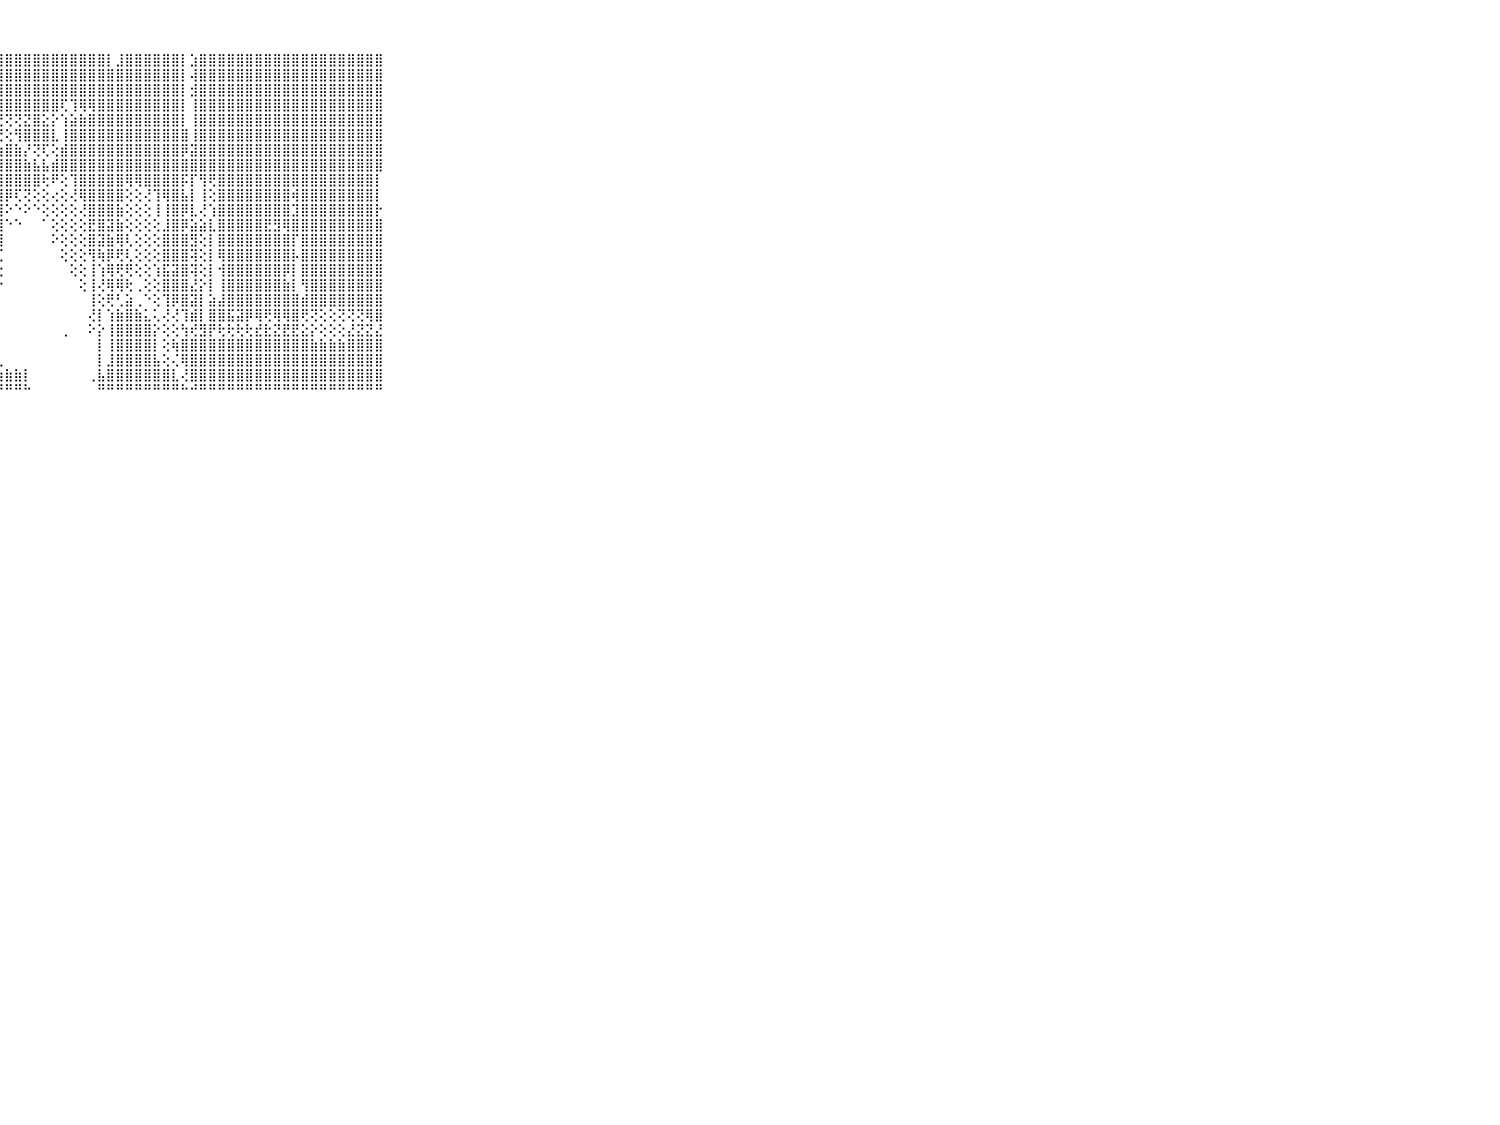

⠀⠀⠀⠀⠀⠀⠀⠀⠀⠀⠀⢕⣾⢏⢕⣜⢿⣿⣧⣾⣿⣿⣿⣿⣿⣿⣿⣿⣿⣿⣿⣿⣿⣿⣿⣿⣿⣿⣿⡇⣸⣿⣿⣿⣿⣿⣿⡇⣱⣿⣿⣿⣿⣿⣿⣿⣿⣿⣿⣿⣿⣿⣿⣿⣿⣿⣿⣿⣿⠀⠀⠀⠀⠀⠀⠀⠀⠀⠀⠀⠀
⠀⠀⠀⠀⠀⠀⠀⠀⠀⠀⠀⠁⢕⢵⣾⣿⣇⡕⢸⣿⣿⣿⣿⣿⣿⣿⣿⣿⣿⣿⣿⣿⣿⣿⣿⣿⣿⣿⣿⣿⣿⣿⣿⣿⣿⣿⣿⡇⢼⣿⣿⣿⣿⣿⣿⣿⣿⣿⣿⣿⣿⣿⣿⣿⣿⣿⣿⣿⣿⠀⠀⠀⠀⠀⠀⠀⠀⠀⠀⠀⠀
⠀⠀⠀⠀⠀⠀⠀⠀⠀⠀⠀⢔⢱⣿⣿⣿⣿⣿⣿⣿⣿⣿⣿⣿⣿⣿⣿⣿⣿⣿⣿⣿⣿⣿⣿⣿⣿⣿⣿⣿⣿⣿⣿⣿⣿⣿⣿⡇⣺⣿⣿⣿⣿⣿⣿⣿⣿⣿⣿⣿⣿⣿⣿⣿⣿⣿⣿⣿⣿⠀⠀⠀⠀⠀⠀⠀⠀⠀⠀⠀⠀
⠀⠀⠀⠀⠀⠀⠀⠀⠀⠀⠀⢕⣿⣿⣿⣿⣿⣿⣿⣿⣿⣿⣿⣿⣿⣿⣿⣿⣿⣿⣿⣿⣿⣿⢏⢹⢿⢿⣿⣿⣿⣿⣿⣿⣿⣿⣿⡇⢸⣿⣿⣿⣿⣿⣿⣿⣿⣿⣿⣿⣿⣿⣿⣿⣿⣿⣿⣿⣿⠀⠀⠀⠀⠀⠀⠀⠀⠀⠀⠀⠀
⠀⠀⠀⠀⠀⠀⠀⠀⠀⠀⠀⢕⣿⣿⣿⣿⣿⣿⢿⢿⢿⢿⢟⢟⢟⣻⡟⢝⢝⢝⣝⣿⣕⡕⢱⣵⣷⣿⣿⣿⣿⣿⣿⣿⣿⣿⣿⡇⢸⣿⣿⣿⣿⣿⣿⣿⣿⣿⣿⣿⣿⣿⣿⣿⣿⣿⣿⣿⣿⠀⠀⠀⠀⠀⠀⠀⠀⠀⠀⠀⠀
⠀⠀⠀⠀⠀⠀⠀⠀⠀⠀⠀⢸⣿⣿⣿⣿⣿⣿⢕⣷⡷⢕⢵⣷⣗⣿⣿⢟⢕⢻⣿⣿⣿⣇⢸⣿⣿⣿⣿⣿⣿⣿⣿⣿⣿⣿⣿⣿⢸⣿⣿⣿⣿⣿⣿⣿⣿⣿⣿⣿⣿⣿⣿⣿⣿⣿⣿⣿⣿⠀⠀⠀⠀⠀⠀⠀⠀⠀⠀⠀⠀
⠀⠀⠀⠀⠀⠀⠀⠀⠀⠀⠀⢜⣿⣿⣿⣿⣿⣿⢷⢟⢕⣵⣮⢟⢟⢟⢏⣷⣿⣷⡜⢝⢏⢕⣾⣿⣿⣿⣿⣿⣿⣿⣿⣿⣿⣿⣿⡿⣽⣿⣿⣿⣿⣿⣿⣿⣿⣿⣿⣿⣿⣿⣿⣿⣿⣿⣿⣿⣿⠀⠀⠀⠀⠀⠀⠀⠀⠀⠀⠀⠀
⠀⠀⠀⠀⠀⠀⠀⠀⠀⠀⠀⣷⣿⣿⣿⣿⣿⣿⢕⢕⣿⣿⣿⣵⣕⢕⣷⣿⣿⣿⣷⣧⣧⣾⣿⣿⣿⣿⣿⣿⣿⣿⣿⣿⣿⣿⣿⣿⣿⣿⣿⣿⣿⣿⣿⣿⣿⣿⣿⣿⣿⣿⣿⣿⣿⣿⣿⣿⣿⠀⠀⠀⠀⠀⠀⠀⠀⠀⠀⠀⠀
⠀⠀⠀⠀⠀⠀⠀⠀⠀⠀⠀⣿⣿⣿⣿⣿⣿⣿⣷⣿⣿⣿⣿⣿⣯⡝⣿⣿⣿⣿⣿⣿⢗⠟⢕⢹⣿⣿⣿⣿⣿⢿⢿⣿⣿⣿⣿⡯⡏⢻⢟⣿⣿⣿⣿⣿⣿⣿⣿⣿⣿⣿⣿⣿⣿⣿⣿⣿⡇⠀⠀⠀⠀⠀⠀⠀⠀⠀⠀⠀⠀
⠀⠀⠀⠀⠀⠀⠀⠀⠀⠀⠀⣿⣿⣿⣿⣿⣿⣿⡇⣿⣿⣿⣿⣿⣿⢕⣿⣿⡿⢏⢝⢕⢕⢔⢕⢜⢿⣿⣿⣿⣿⢕⢕⢜⢹⢿⣿⣧⡇⢸⢕⣿⣿⣿⣿⣿⣿⣿⣿⢾⣿⣿⣿⣿⣿⣿⣿⣿⡇⠀⠀⠀⠀⠀⠀⠀⠀⠀⠀⠀⠀
⠀⠀⠀⠀⠀⠀⠀⠀⠀⠀⠀⣿⣿⣿⣿⣿⣿⣿⢟⣿⣿⣿⣿⣿⣿⢕⣿⣿⠕⠑⠕⠑⢕⢕⢕⢕⢜⣿⣿⣿⣷⢕⢕⢕⢸⢸⣿⡿⣇⢜⢱⣿⣿⣿⣿⣿⣿⣿⣿⣹⣿⣿⣿⣿⣿⣿⣿⣿⡗⠀⠀⠀⠀⠀⠀⠀⠀⠀⠀⠀⠀
⠀⠀⠀⠀⠀⠀⠀⠀⠀⠀⠀⣿⡿⢟⣟⡿⣿⡏⢕⣿⣿⣿⣿⣿⡿⢕⣿⣿⠑⠑⠀⠀⠁⢕⢕⢕⢕⣟⣿⣽⣷⢕⢕⢕⢕⣸⣿⡿⣵⣵⣇⣿⣿⣿⣿⣿⣟⣻⢿⣿⣿⣿⣿⣿⣿⣿⣿⣿⣿⠀⠀⠀⠀⠀⠀⠀⠀⠀⠀⠀⠀
⠀⠀⠀⠀⠀⠀⠀⠀⠀⠀⠀⠘⢅⣵⣧⣗⣻⣇⢕⣿⣿⣿⣿⣿⡟⢕⣿⣿⠀⠀⠀⠀⠀⠕⢕⢕⢕⣿⣽⣷⢿⢇⢕⢕⢕⣿⣿⣿⣻⢕⡇⣿⣿⣿⣿⣿⣿⣿⣿⡏⣿⣿⣿⣿⣿⣿⣿⣿⣿⠀⠀⠀⠀⠀⠀⠀⠀⠀⠀⠀⠀
⠀⠀⠀⠀⠀⠀⠀⠀⠀⠀⠀⢔⣿⣿⣿⣇⣽⡇⢕⣿⣿⣿⣿⣿⣯⢕⡟⢏⠀⠀⠀⠀⠀⠀⢕⢕⢕⢻⢷⡿⢟⢇⢕⢕⢕⣿⣿⣿⢽⢕⡇⢿⣿⣿⣿⣿⣿⣿⣿⡧⣿⣿⣿⣿⣿⣿⣿⣿⣿⠀⠀⠀⠀⠀⠀⠀⠀⠀⠀⠀⠀
⠀⠀⠀⠀⠀⠀⠀⠀⠀⠀⠀⢕⣿⣿⣿⡿⠙⢳⢕⣿⢽⣿⣿⡷⢷⢕⢇⢕⠀⠀⠀⠀⠀⠀⠀⢕⢕⢸⢱⢿⢟⢟⢕⢕⢱⣯⣽⣿⢽⢕⡇⢺⣿⣿⣿⣿⣿⣿⡿⡇⣿⣿⣿⣿⣿⣿⣿⣿⣿⠀⠀⠀⠀⠀⠀⠀⠀⠀⠀⠀⠀
⠀⠀⠀⠀⠀⠀⠀⠀⠀⠀⠀⢕⣿⣿⢇⠀⠀⢱⡕⡷⢞⢾⢿⣟⢿⢕⢇⠕⠀⠀⠀⠀⠀⠀⠀⠀⢕⢸⢜⢿⢿⢗⢀⢕⢕⣿⣿⣿⣜⡕⡇⢸⣿⣿⣿⣿⣿⣿⣷⡇⢻⣿⣿⣿⣿⣿⣿⣿⣿⠀⠀⠀⠀⠀⠀⠀⠀⠀⠀⠀⠀
⠀⠀⠀⠀⠀⠀⠀⠀⠀⠀⠀⢕⣿⣿⠀⠀⠀⣼⣷⢏⢜⢜⢹⡟⢕⢕⢇⠀⠀⠀⠀⠀⠀⠀⠀⠀⠀⢸⢕⢟⢃⣵⢀⠑⢕⢹⡿⣿⣽⡇⣵⣼⣿⣿⣿⣿⣿⣿⣿⣿⣾⣿⣿⣿⣿⣿⣿⣿⣿⠀⠀⠀⠀⠀⠀⠀⠀⠀⠀⠀⠀
⠀⠀⠀⠀⠀⠀⠀⠀⠀⠀⠀⢕⣿⡇⠀⠀⠀⠏⢝⢕⠕⢜⢜⢕⢕⢕⢕⠀⠀⠀⠀⠀⠀⠀⠀⠀⠀⢜⡇⢱⣷⣿⣷⣅⢅⢜⢜⢹⣾⡇⣿⣿⣯⣽⡿⢿⢟⢿⢿⣿⢟⢝⢕⢕⢝⢝⢝⢿⣿⠀⠀⠀⠀⠀⠀⠀⠀⠀⠀⠀⠀
⠀⠀⠀⠀⠀⠀⠀⠀⠀⠀⠀⠜⣿⣿⡆⠀⢠⢜⣕⢕⢵⢕⢕⢵⢵⢕⢕⠀⠀⠀⠀⠀⠀⠀⢀⠀⠀⠕⡕⢸⣿⣿⣿⣿⡕⢕⢕⢳⢞⣻⡟⢗⢗⢗⢗⣞⣗⣝⣟⣟⣕⡕⢕⢕⢕⣜⣝⣝⣜⠀⠀⠀⠀⠀⠀⠀⠀⠀⠀⠀⠀
⠀⠀⠀⠀⠀⠀⠀⠀⠀⠀⠀⠀⢸⣿⣷⢃⣸⣵⣵⣵⣵⣵⣵⣵⣵⣵⣵⠀⠀⠀⠀⠀⠀⠀⠀⠀⠀⠀⡇⢸⣿⣿⣿⣿⡇⢕⢷⣿⣿⣿⣿⣿⣿⣿⣿⣿⣿⣿⣿⣿⣿⣷⣷⣷⣷⣿⣿⣿⣿⠀⠀⠀⠀⠀⠀⠀⠀⠀⠀⠀⠀
⠀⠀⠀⠀⠀⠀⠀⠀⠀⠀⠀⠀⠀⢻⣿⡕⢿⣿⣿⣿⣿⣿⣿⣿⣿⣿⣿⢀⠀⠀⠀⠀⠀⠀⠀⠀⠀⠀⡇⣸⣿⣿⣿⣿⣧⢕⢌⢿⣿⣿⣿⣿⣿⣿⣿⣿⣿⣿⣿⣿⣿⣿⣿⣿⣿⣿⣿⣿⣿⠀⠀⠀⠀⠀⠀⠀⠀⠀⠀⠀⠀
⠀⠀⠀⠀⠀⠀⠀⠀⠀⠀⠀⠀⠀⠁⢿⣿⢜⣿⣿⣿⣿⣿⣿⣿⣿⣿⣿⣷⣷⣷⡇⠀⠀⠀⠀⠀⠀⢀⣧⣿⣿⣿⣿⣿⣿⣿⣇⢜⣿⣿⣿⣿⣿⣿⣿⣿⣿⣿⣿⣿⣿⣿⣿⣿⣿⣿⣿⣿⣿⠀⠀⠀⠀⠀⠀⠀⠀⠀⠀⠀⠀
⠀⠀⠀⠀⠀⠀⠀⠀⠀⠀⠀⠀⠀⠀⠘⠛⠃⠙⠛⠛⠛⠛⠛⠛⠛⠛⠛⠛⠛⠛⠓⠀⠀⠀⠀⠀⠀⠀⠛⠛⠛⠛⠛⠛⠛⠛⠛⠓⠚⠛⠛⠛⠛⠛⠛⠛⠛⠛⠛⠛⠛⠛⠛⠛⠛⠛⠛⠛⠛⠀⠀⠀⠀⠀⠀⠀⠀⠀⠀⠀⠀